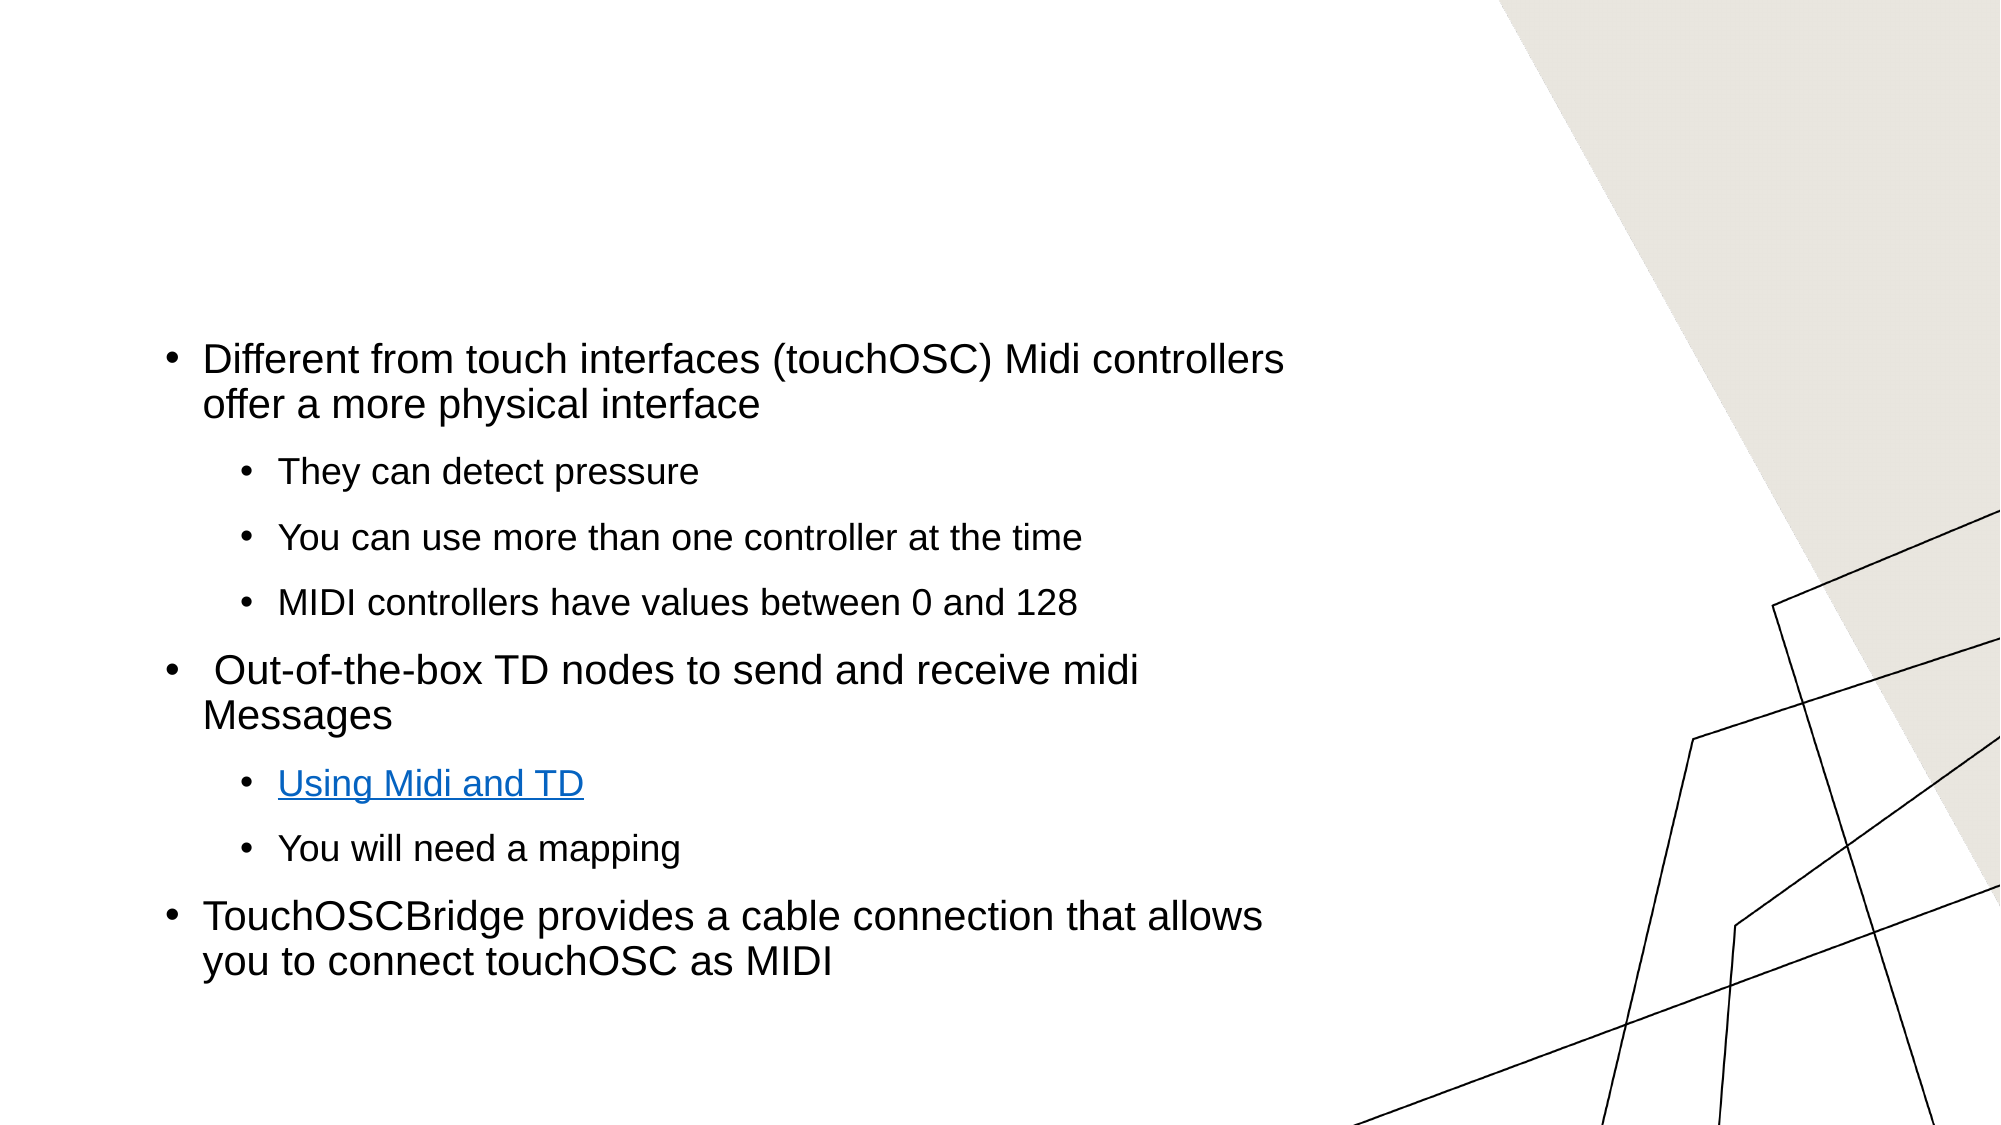

#
Different from touch interfaces (touchOSC) Midi controllers offer a more physical interface
They can detect pressure
You can use more than one controller at the time
MIDI controllers have values between 0 and 128
 Out-of-the-box TD nodes to send and receive midi Messages
Using Midi and TD
You will need a mapping
TouchOSCBridge provides a cable connection that allows you to connect touchOSC as MIDI